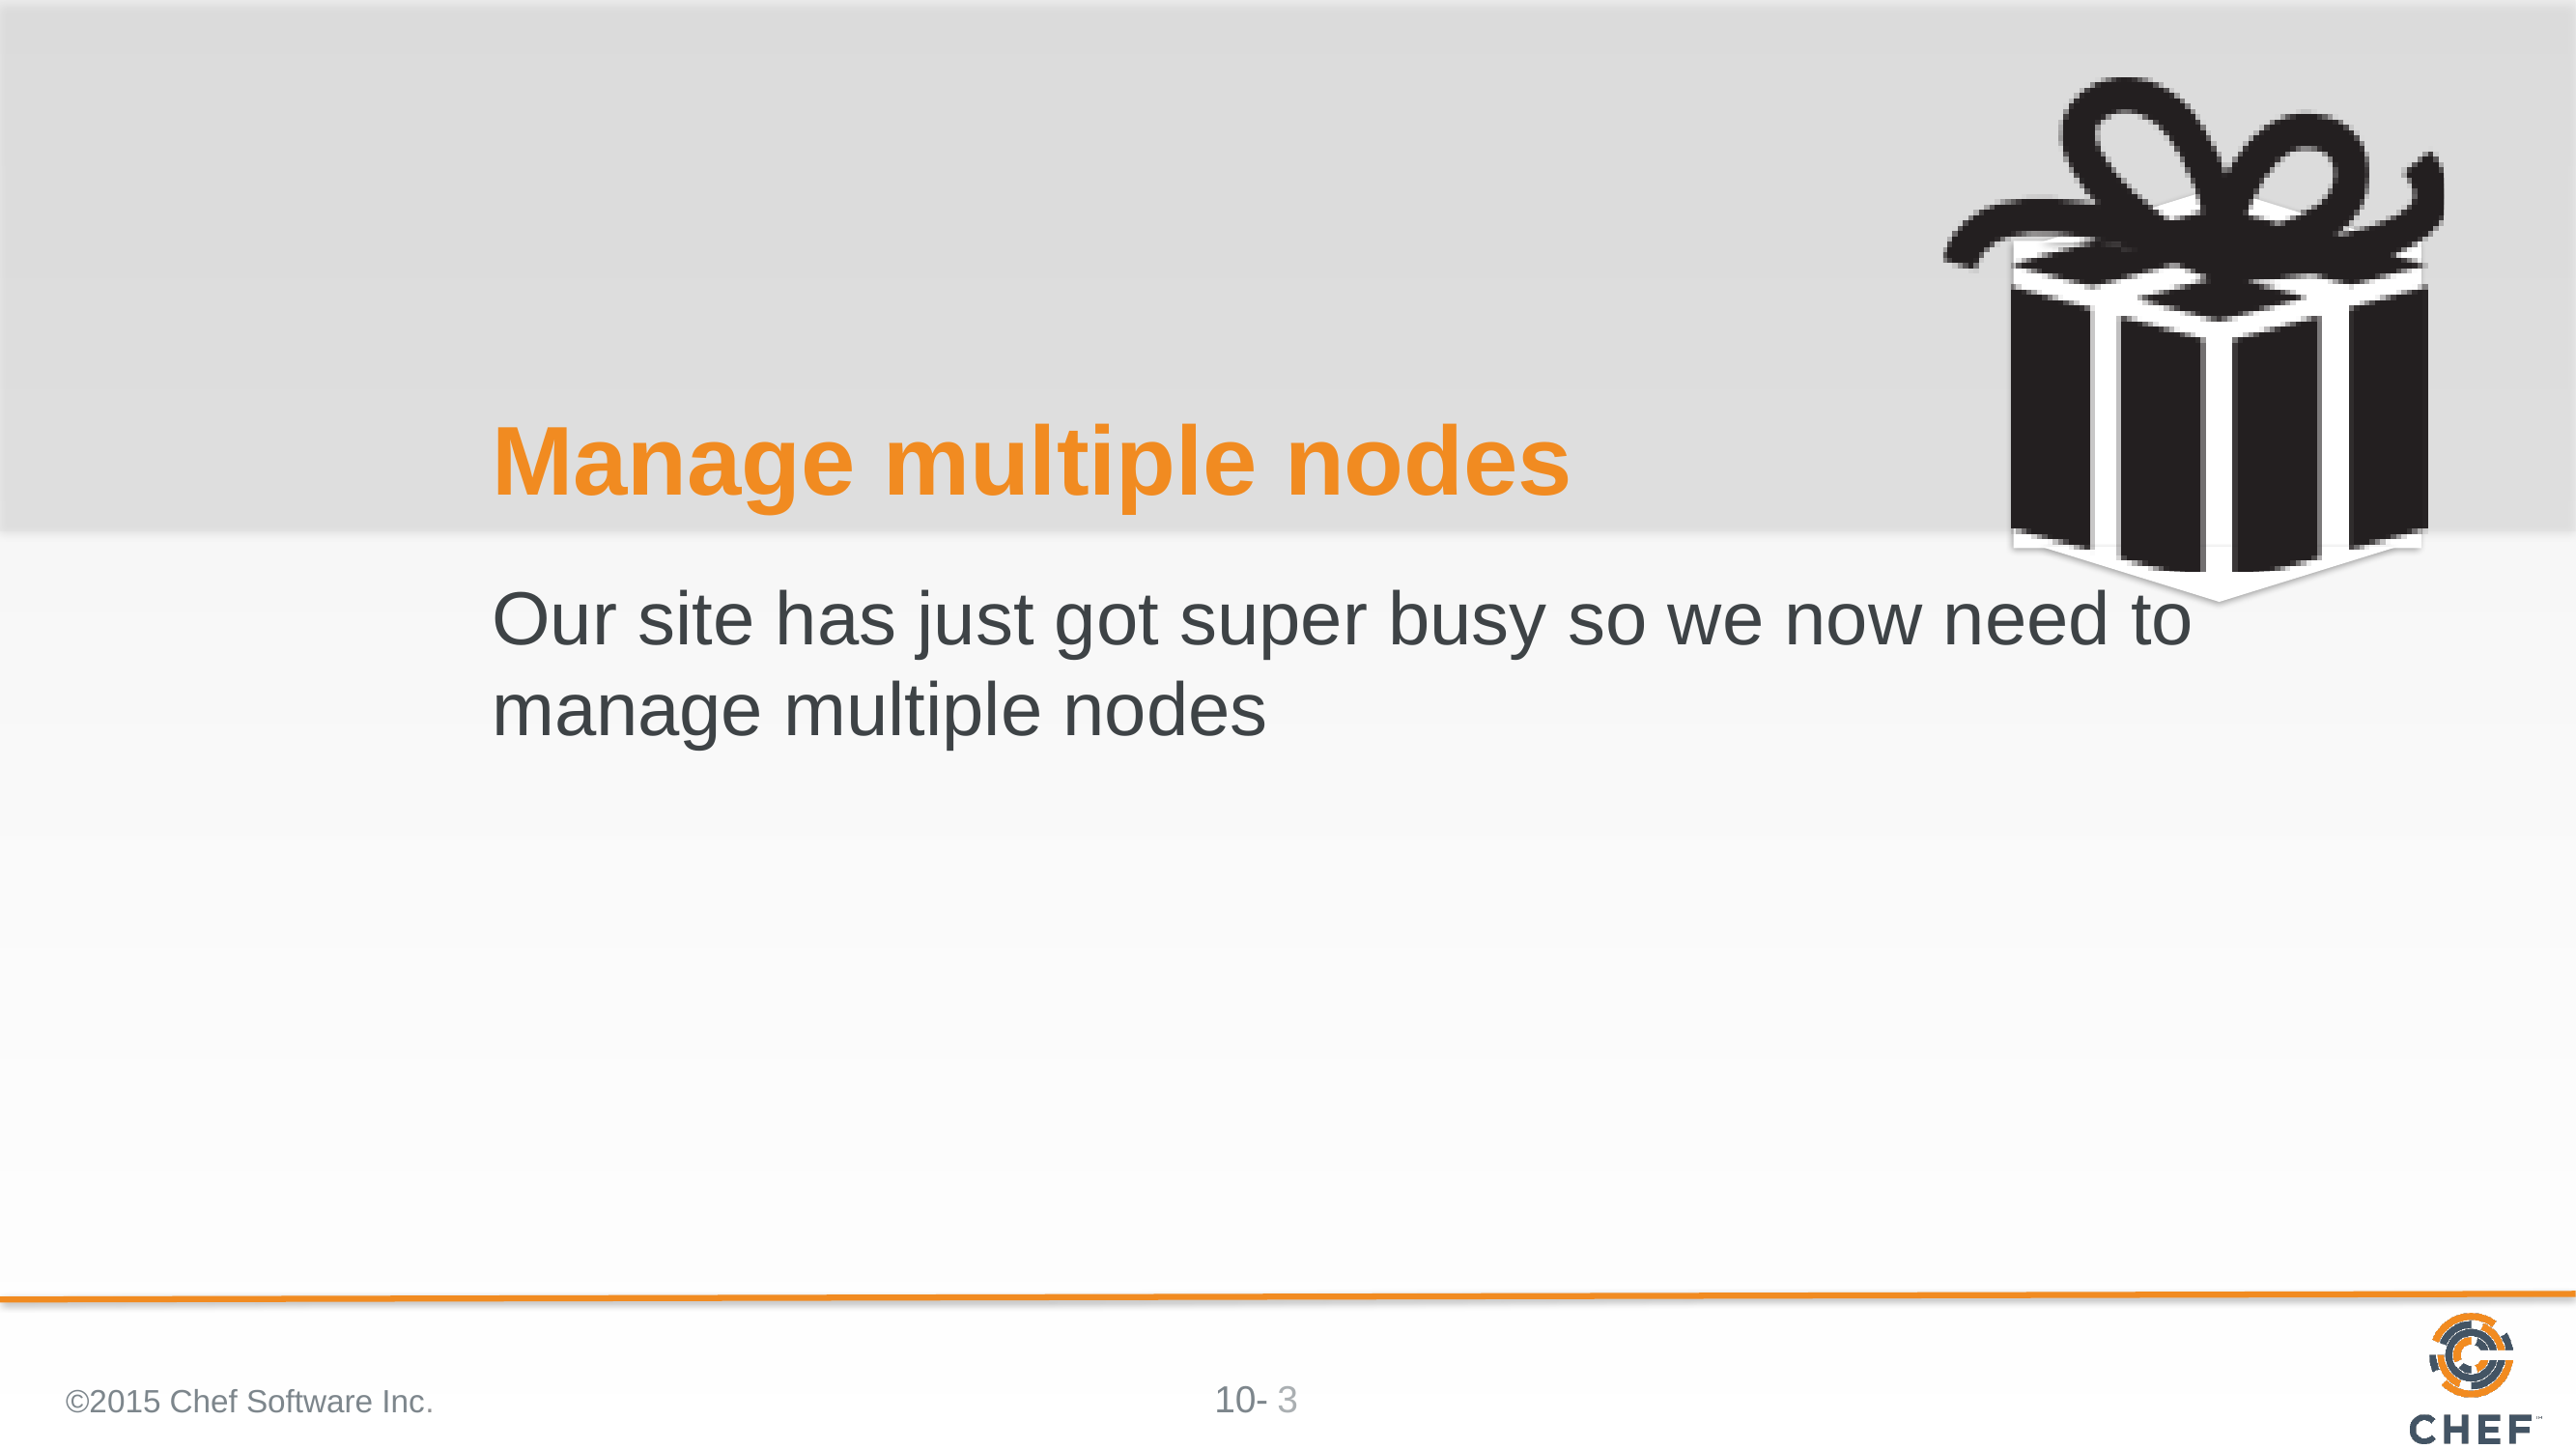

# Manage multiple nodes
Our site has just got super busy so we now need to manage multiple nodes
©2015 Chef Software Inc.
3